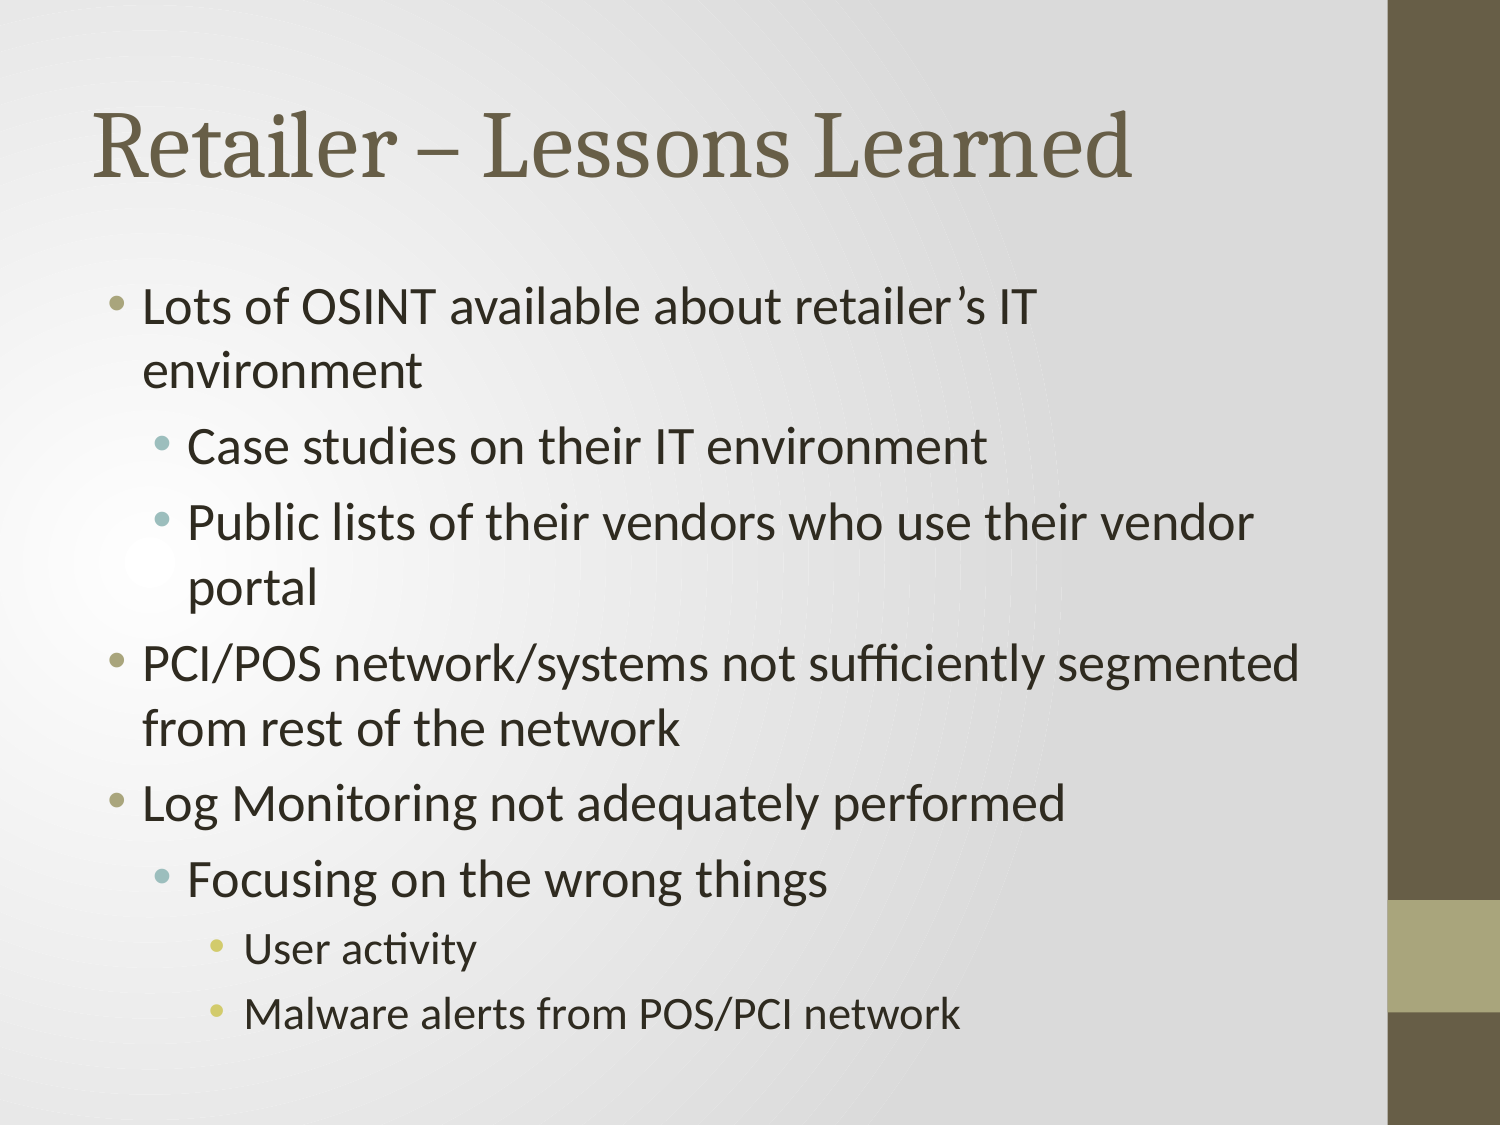

# Retailer – Lessons Learned
Lots of OSINT available about retailer’s IT environment
Case studies on their IT environment
Public lists of their vendors who use their vendor portal
PCI/POS network/systems not sufficiently segmented from rest of the network
Log Monitoring not adequately performed
Focusing on the wrong things
User activity
Malware alerts from POS/PCI network